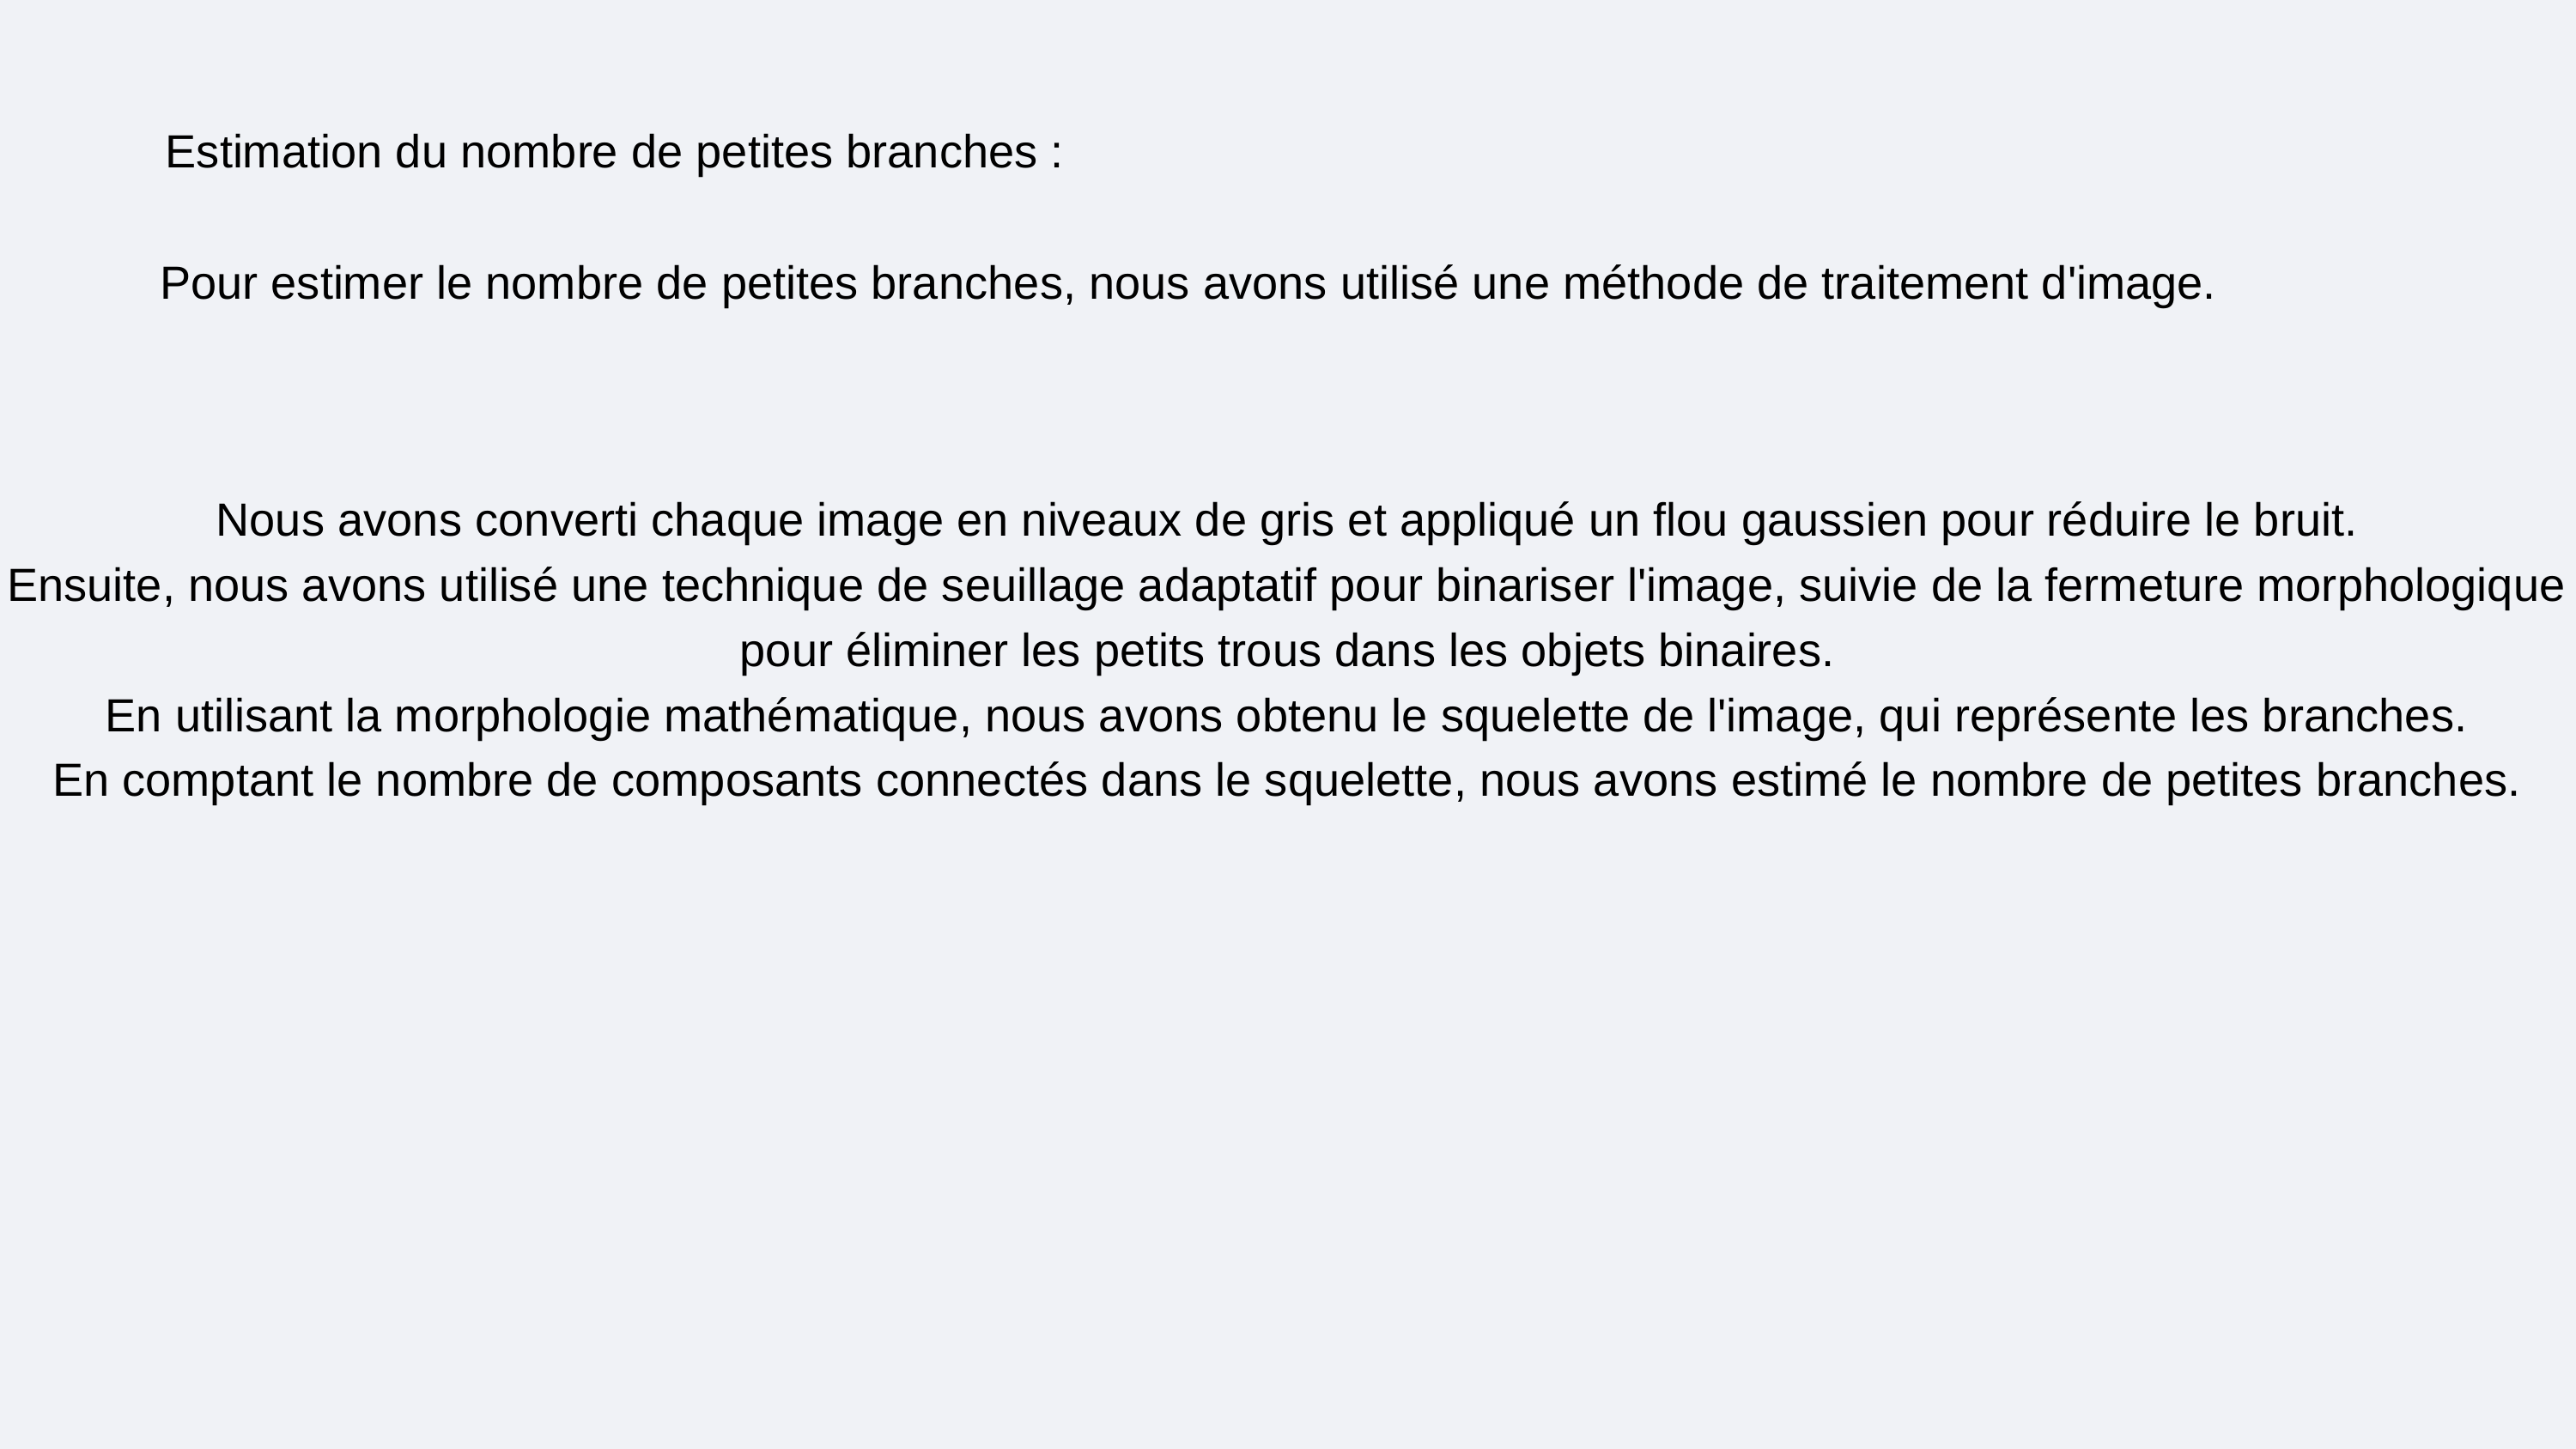

Estimation du nombre de petites branches :
Pour estimer le nombre de petites branches, nous avons utilisé une méthode de traitement d'image.
Nous avons converti chaque image en niveaux de gris et appliqué un flou gaussien pour réduire le bruit.
Ensuite, nous avons utilisé une technique de seuillage adaptatif pour binariser l'image, suivie de la fermeture morphologique pour éliminer les petits trous dans les objets binaires.
En utilisant la morphologie mathématique, nous avons obtenu le squelette de l'image, qui représente les branches.
En comptant le nombre de composants connectés dans le squelette, nous avons estimé le nombre de petites branches.